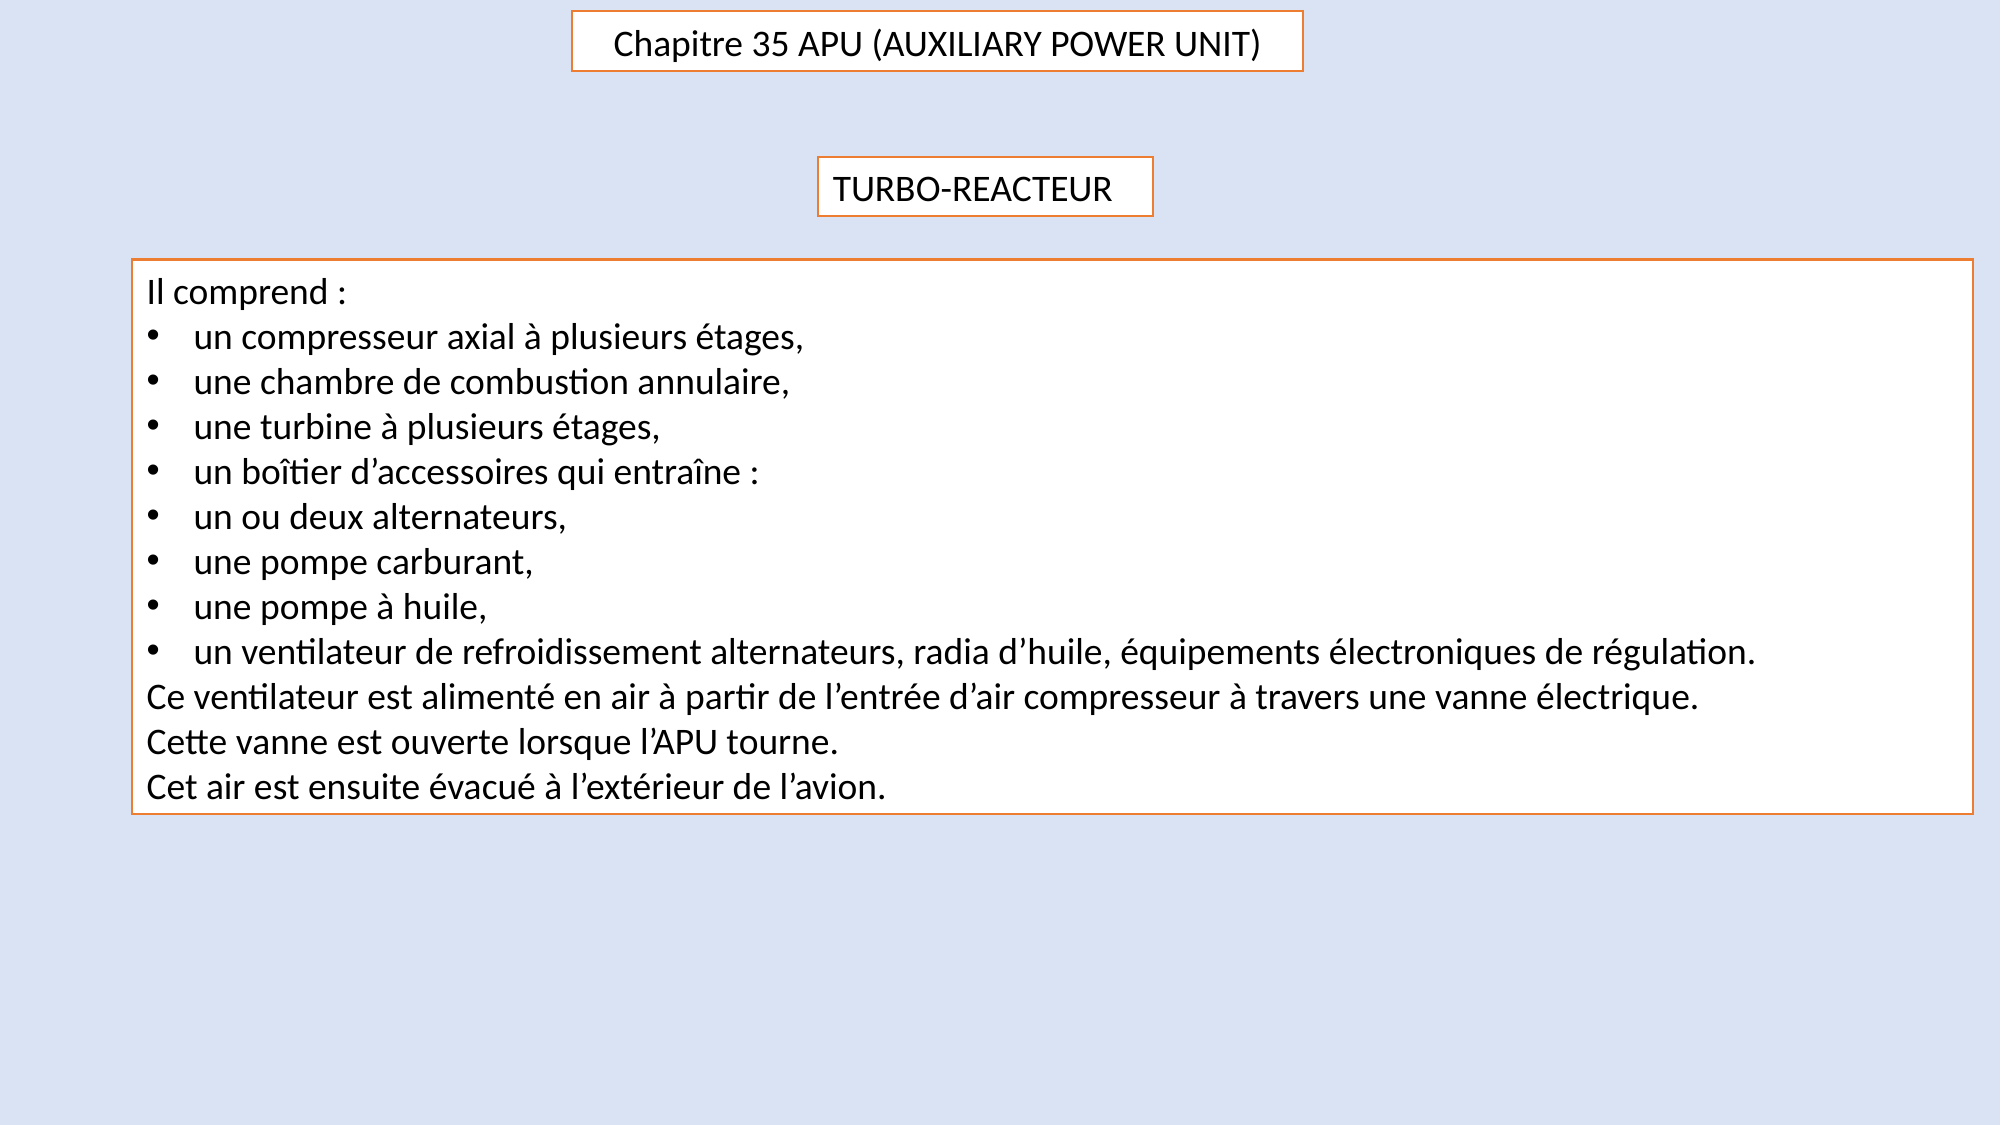

Chapitre 35 APU (AUXILIARY POWER UNIT)
TURBO-REACTEUR
Il comprend :
un compresseur axial à plusieurs étages,
une chambre de combustion annulaire,
une turbine à plusieurs étages,
un boîtier d’accessoires qui entraîne :
un ou deux alternateurs,
une pompe carburant,
une pompe à huile,
un ventilateur de refroidissement alternateurs, radia d’huile, équipements électroniques de régulation.
Ce ventilateur est alimenté en air à partir de l’entrée d’air compresseur à travers une vanne électrique.
Cette vanne est ouverte lorsque l’APU tourne.
Cet air est ensuite évacué à l’extérieur de l’avion.